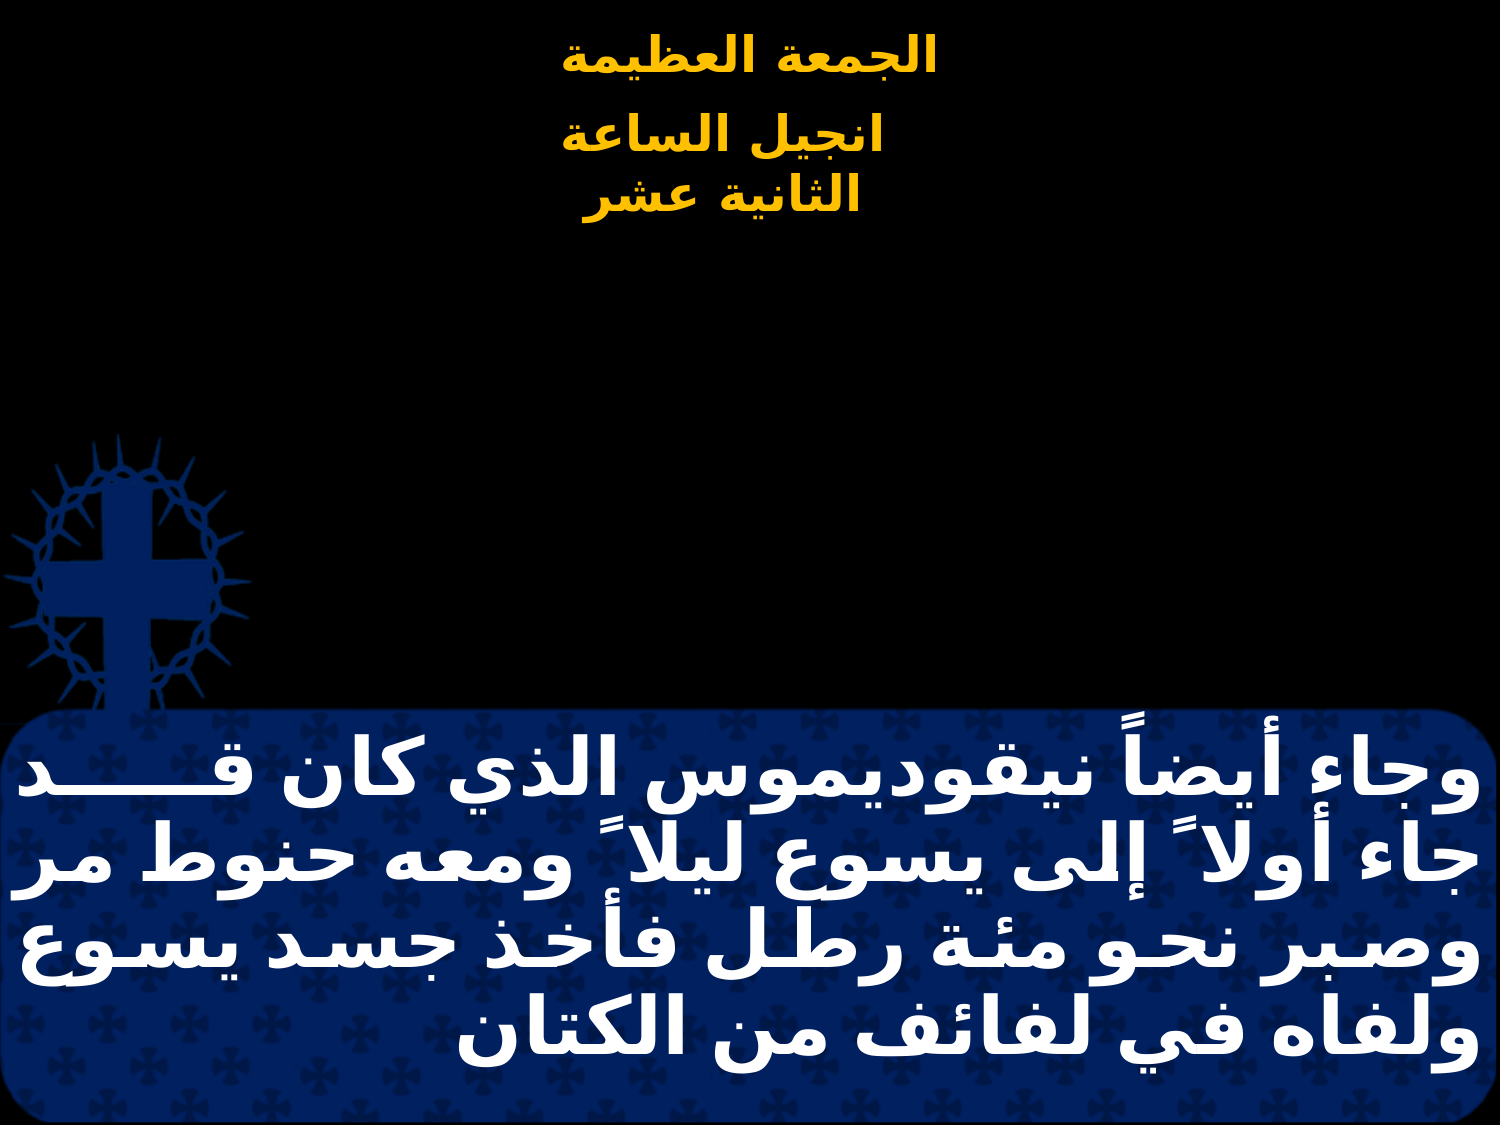

# وجاء أيضاً نيقوديموس الذي كان قد جاء أولا ً إلى يسوع ليلا ً ومعه حنوط مر وصبر نحو مئة رطل فأخذ جسد يسوع ولفاه في لفائف من الكتان